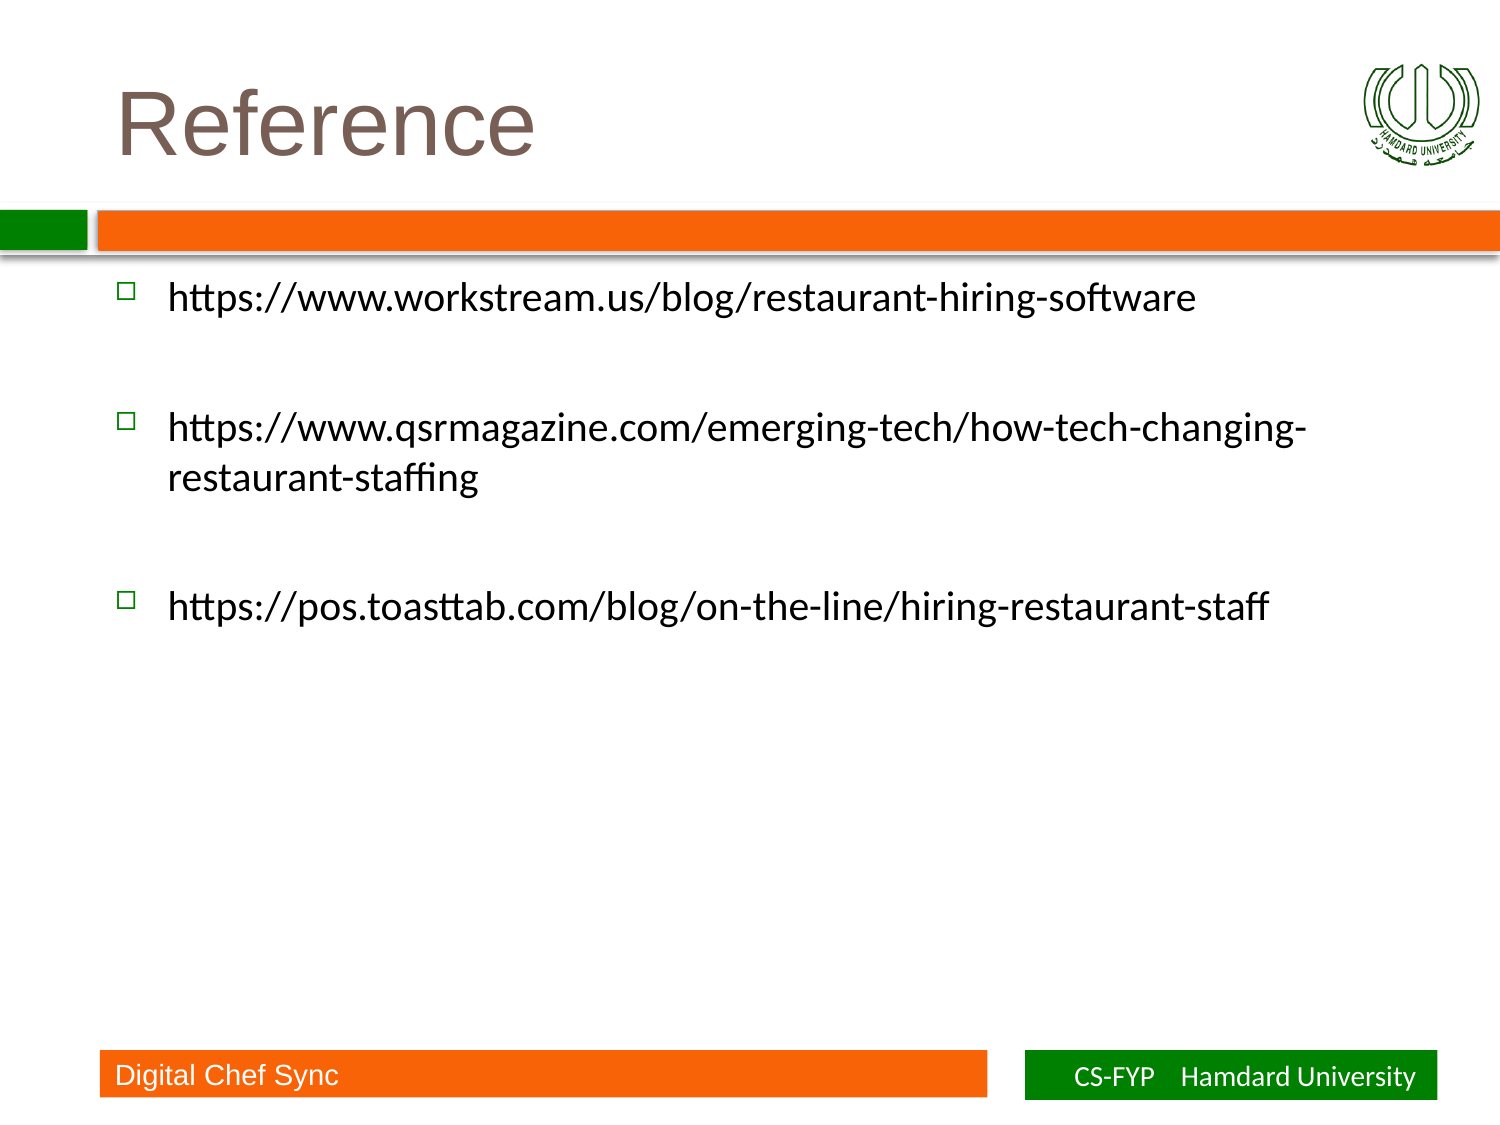

# Reference
24
https://www.workstream.us/blog/restaurant-hiring-software

https://www.qsrmagazine.com/emerging-tech/how-tech-changing-restaurant-staffing

https://pos.toasttab.com/blog/on-the-line/hiring-restaurant-staff
Digital Chef Sync
CS-FYP    Hamdard University